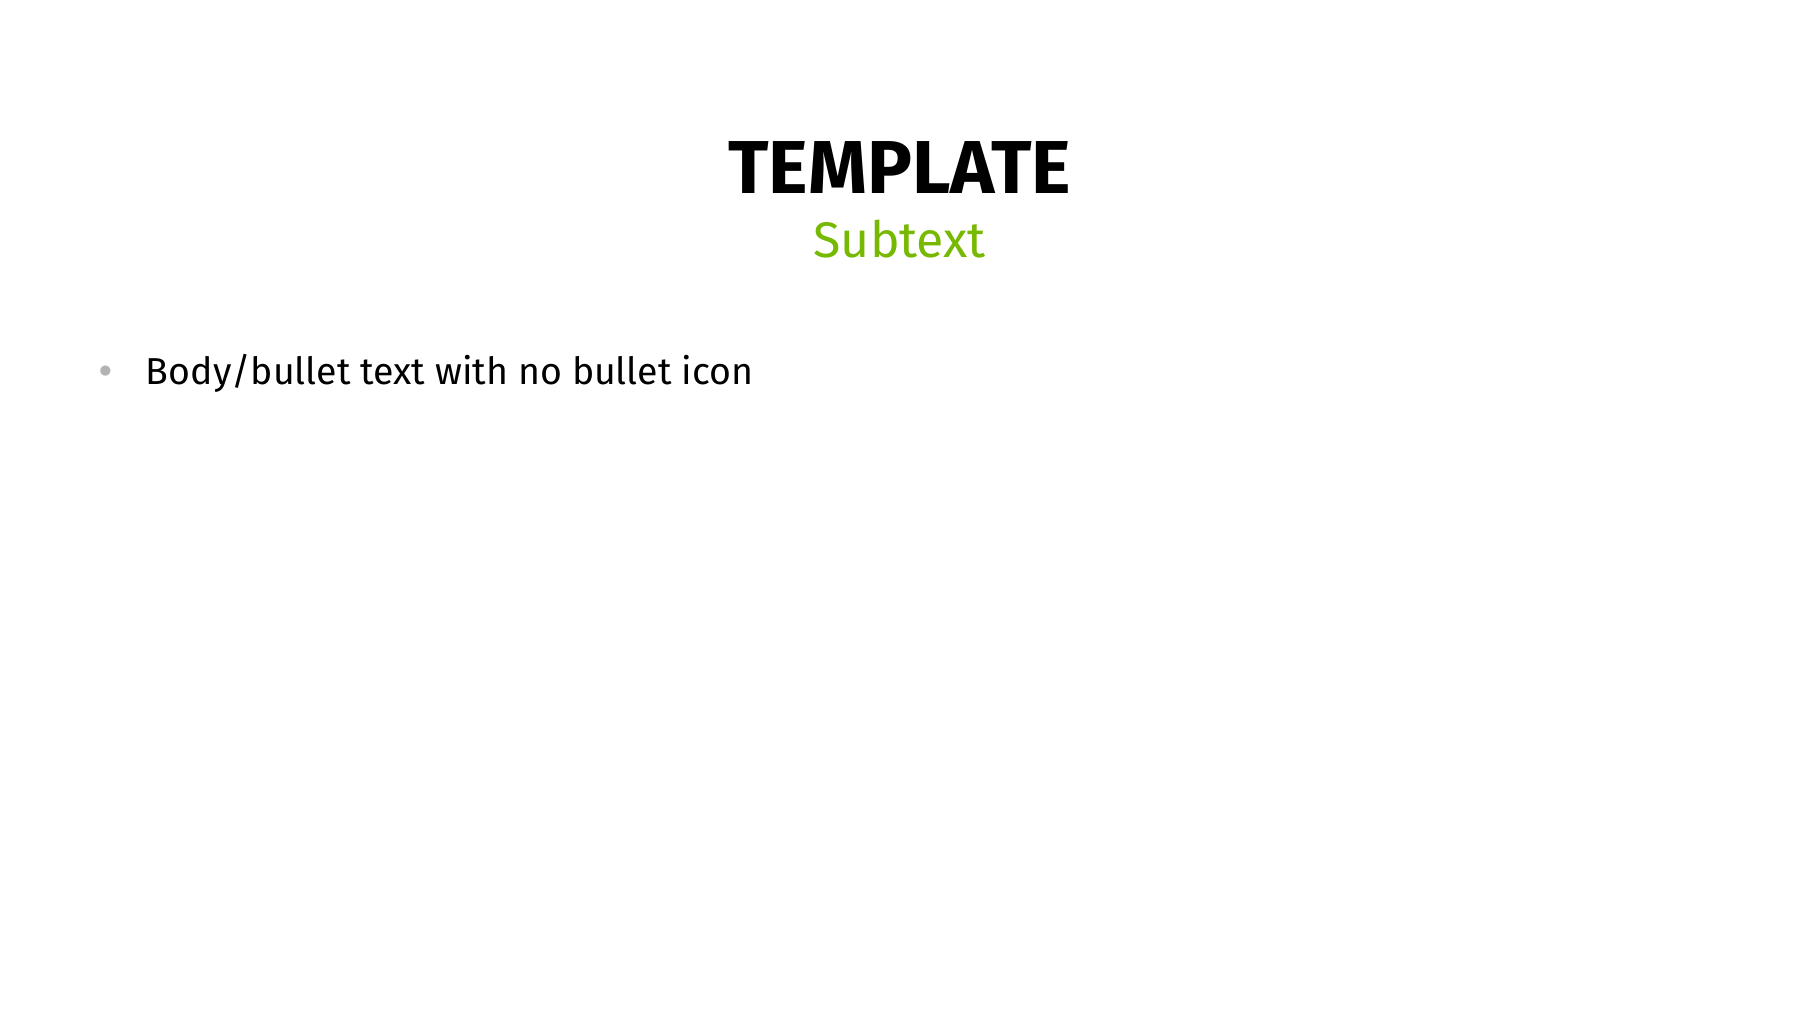

# Template
Subtext
Body/bullet text with no bullet icon